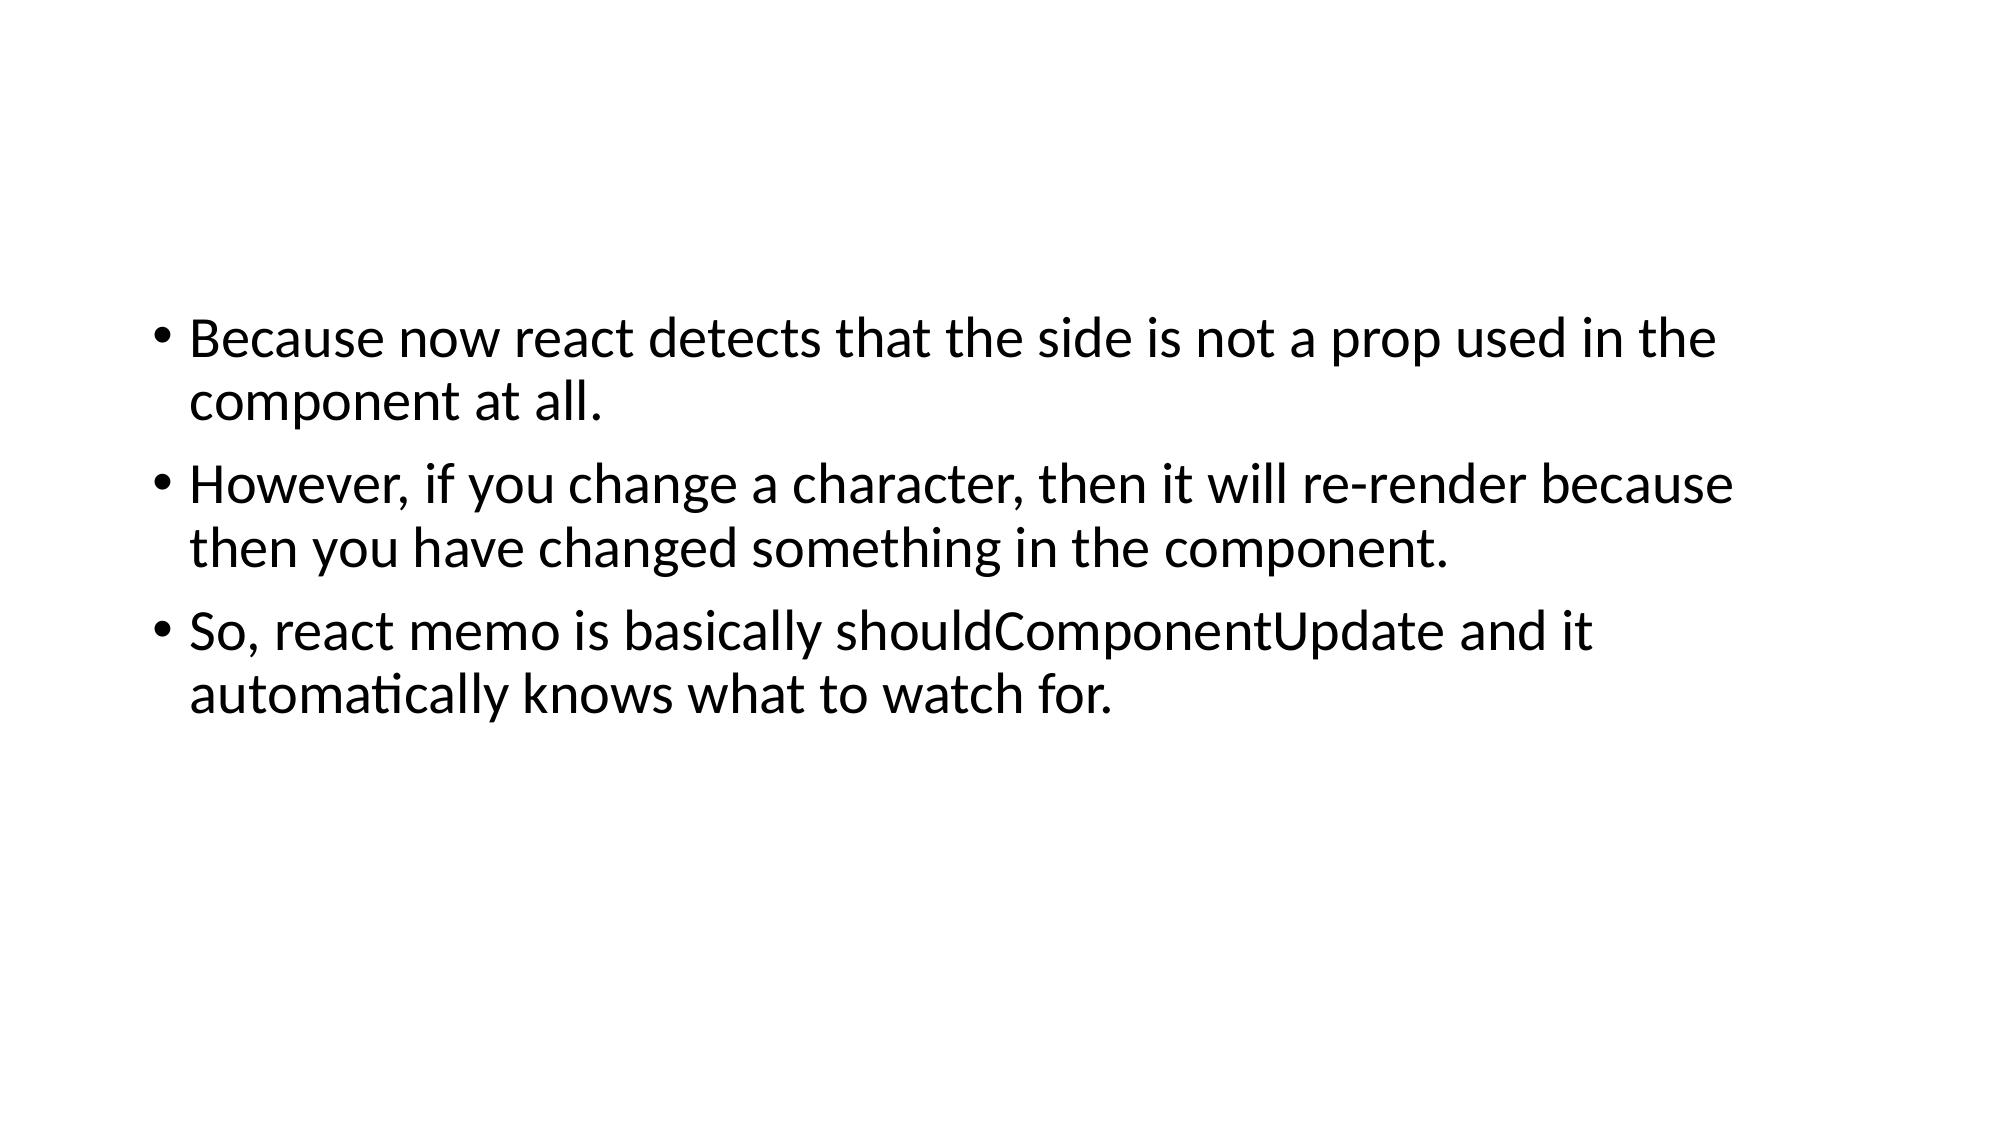

#
Because now react detects that the side is not a prop used in the component at all.
However, if you change a character, then it will re-render because then you have changed something in the component.
So, react memo is basically shouldComponentUpdate and it automatically knows what to watch for.